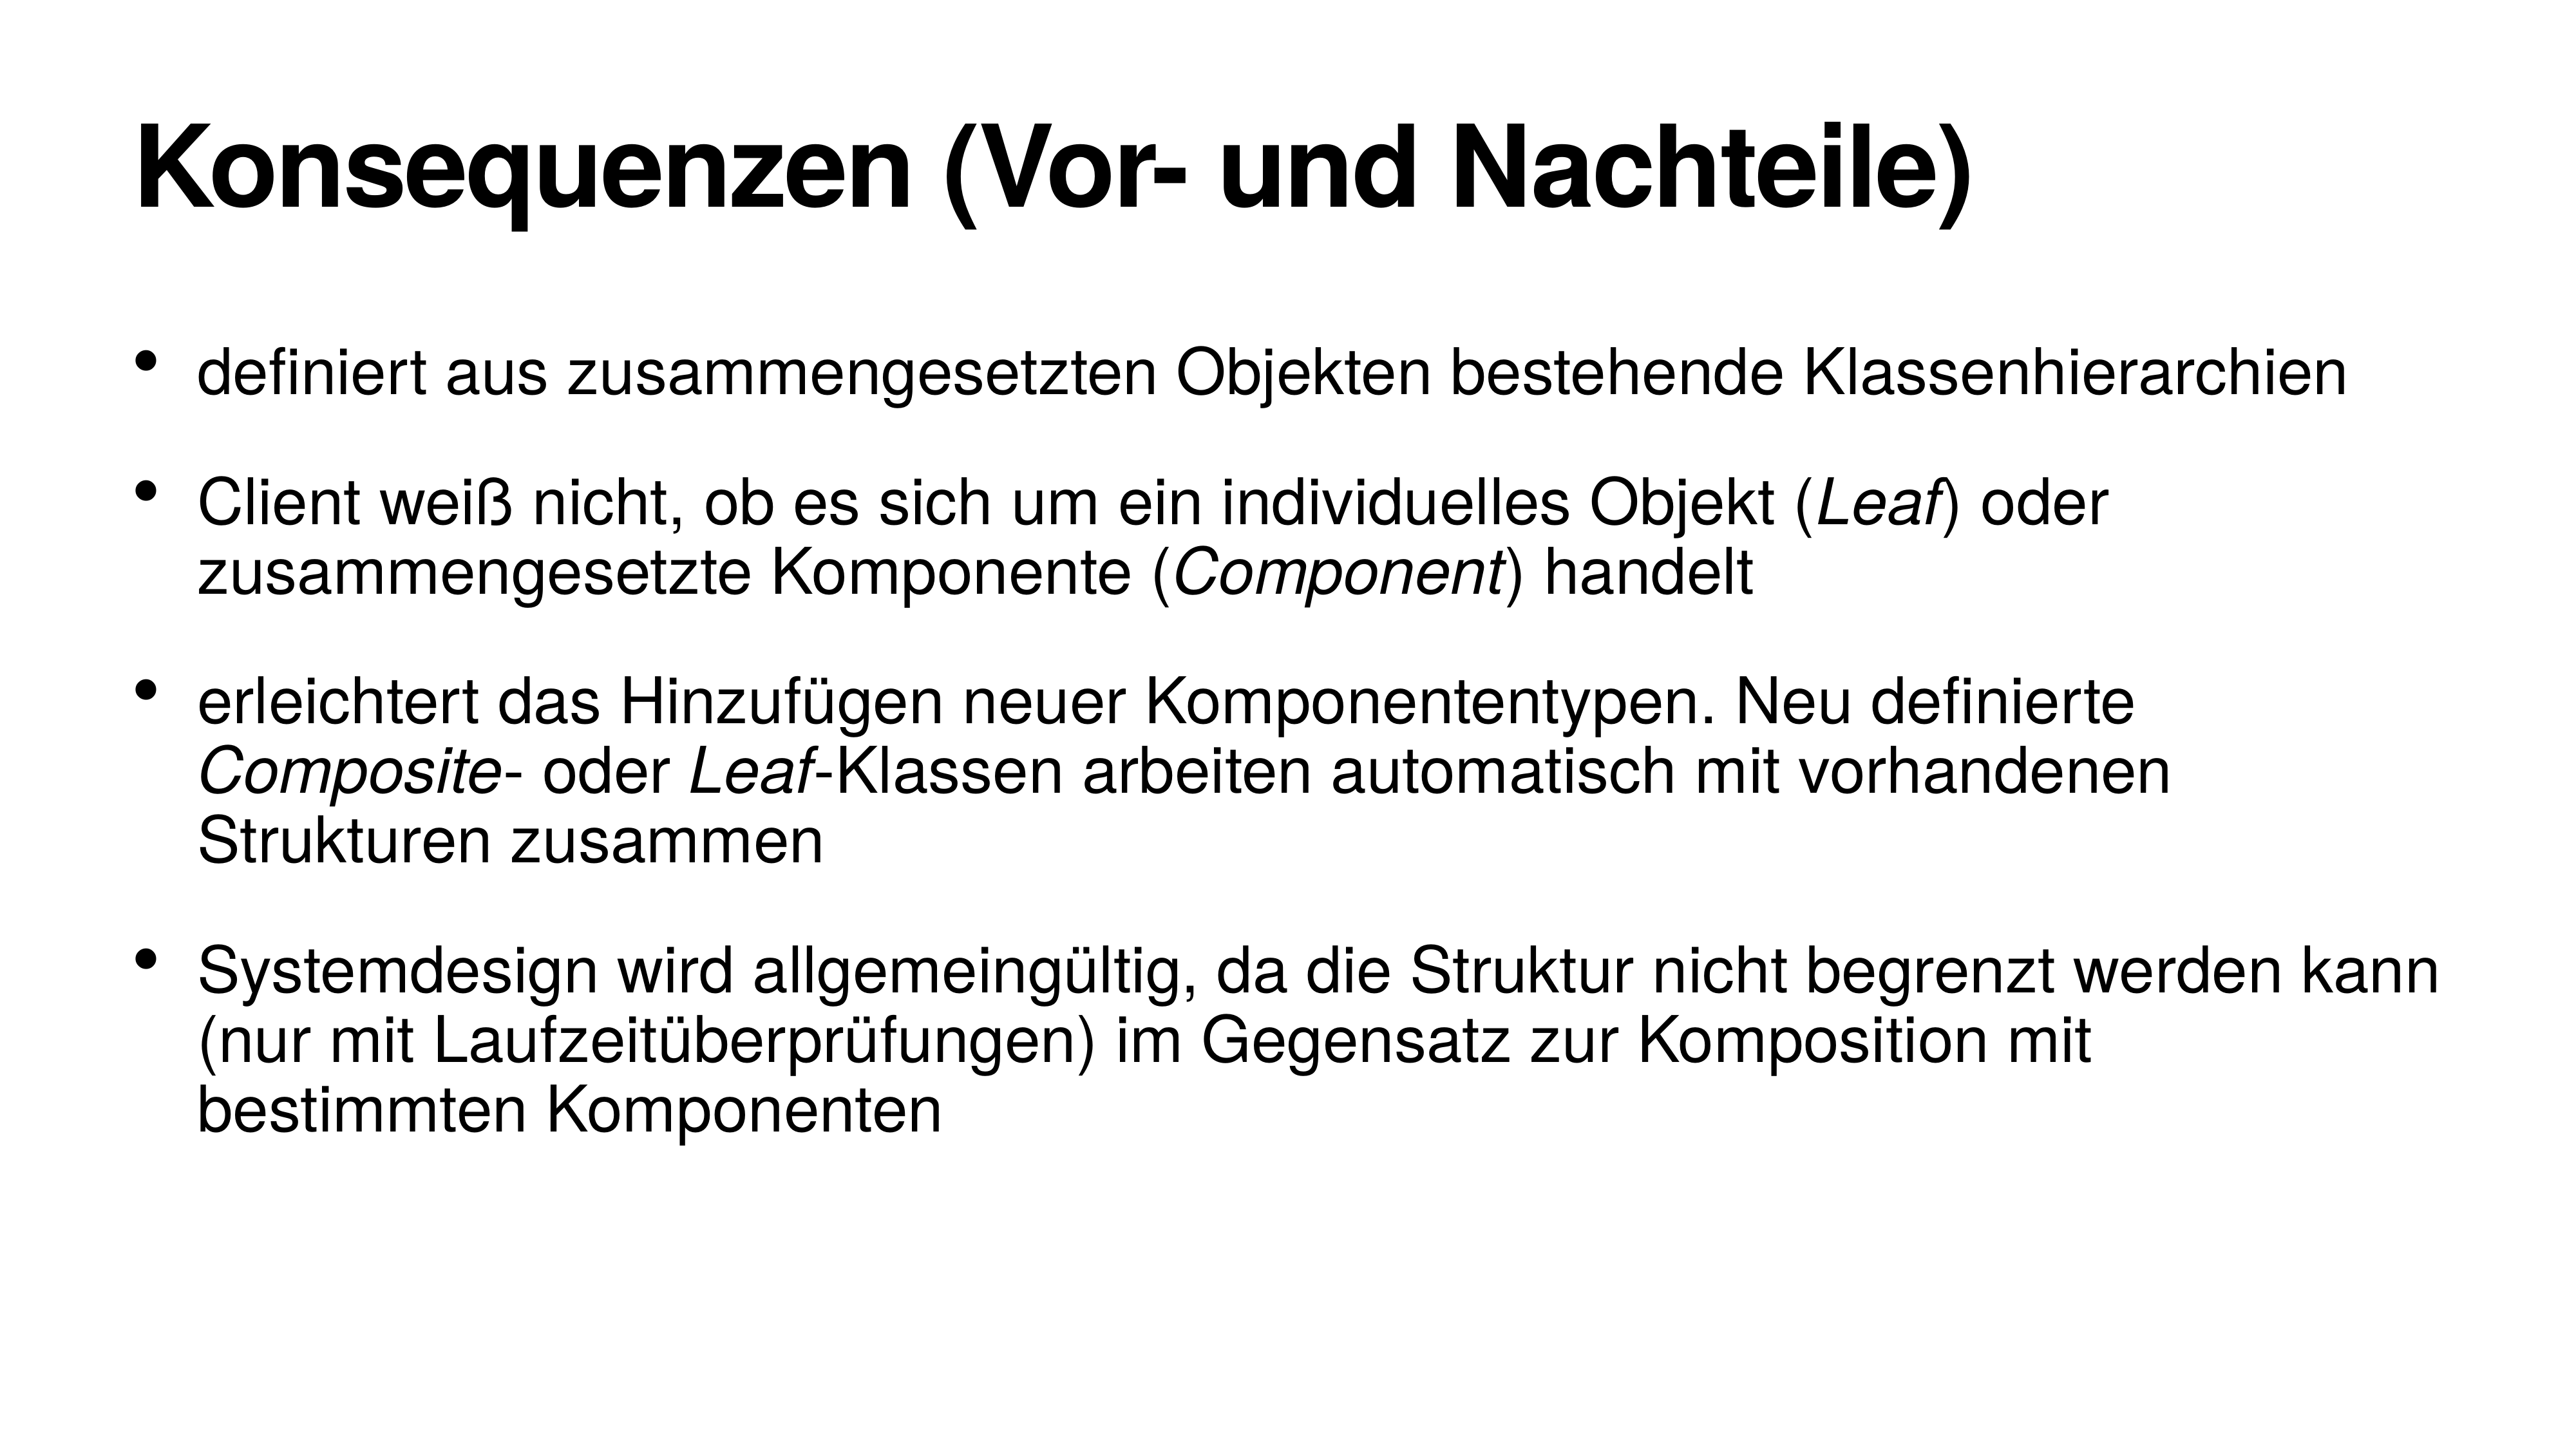

# Konsequenzen (Vor- und Nachteile)
definiert aus zusammengesetzten Objekten bestehende Klassenhierarchien
Client weiß nicht, ob es sich um ein individuelles Objekt (Leaf) oder zusammengesetzte Komponente (Component) handelt
erleichtert das Hinzufügen neuer Komponententypen. Neu definierte Composite- oder Leaf-Klassen arbeiten automatisch mit vorhandenen Strukturen zusammen
Systemdesign wird allgemeingültig, da die Struktur nicht begrenzt werden kann (nur mit Laufzeitüberprüfungen) im Gegensatz zur Komposition mit bestimmten Komponenten